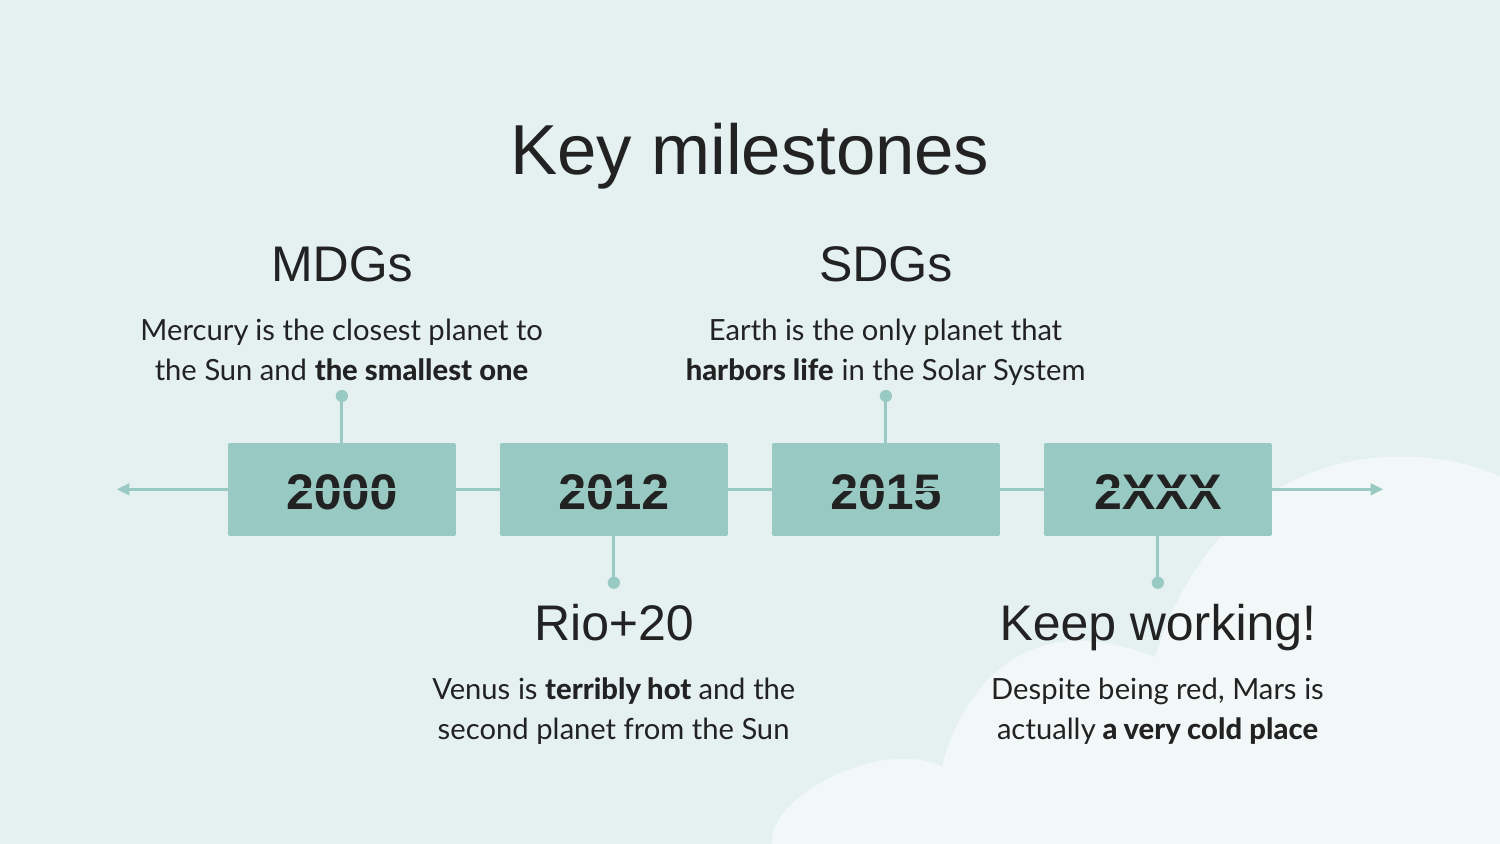

# Key milestones
MDGs
SDGs
Mercury is the closest planet to the Sun and the smallest one
Earth is the only planet that harbors life in the Solar System
2000
2012
2015
2XXX
Rio+20
Keep working!
Venus is terribly hot and the second planet from the Sun
Despite being red, Mars is actually a very cold place